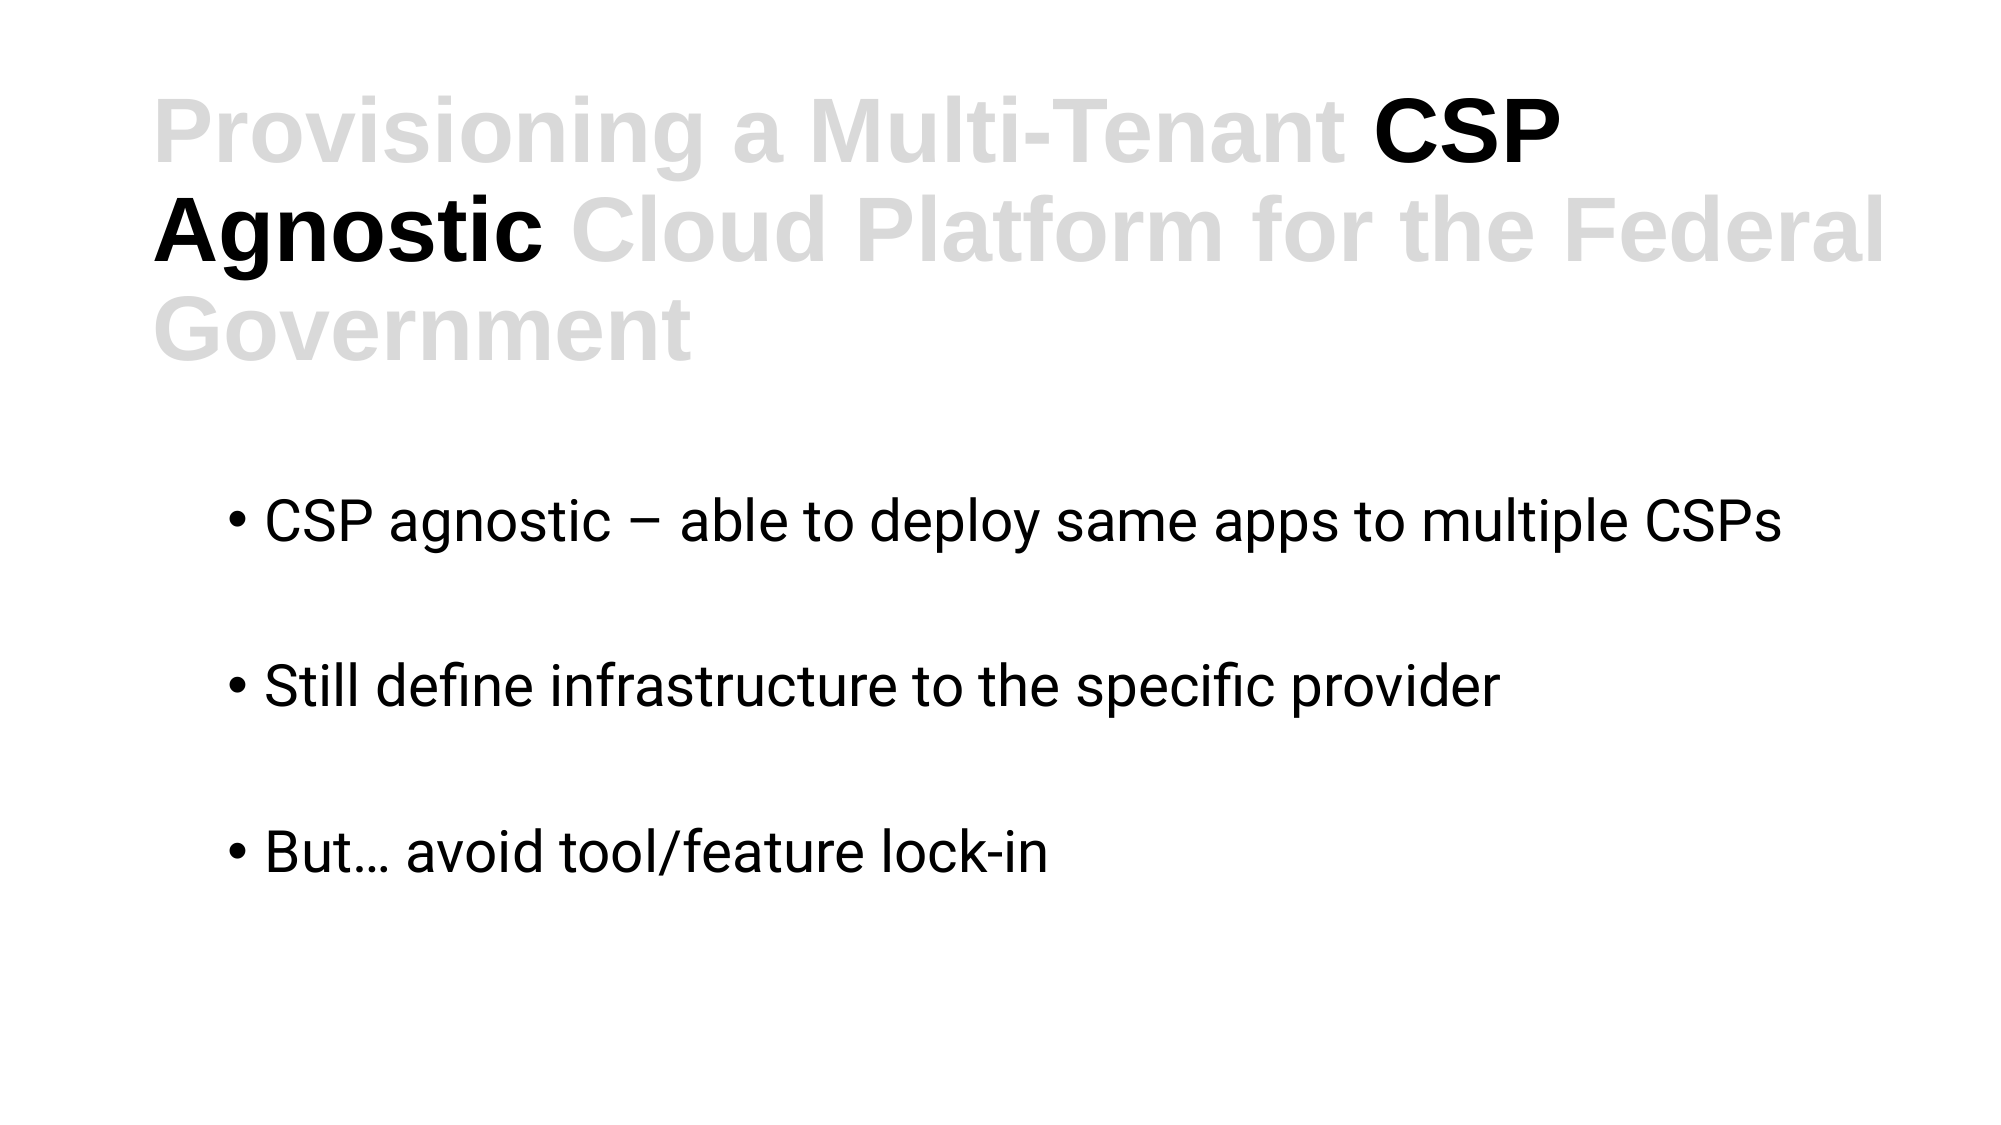

Provisioning a Multi-Tenant CSP Agnostic Cloud Platform for the Federal Government

CSP agnostic – able to deploy same apps to multiple CSPs

Still define infrastructure to the specific provider

But… avoid tool/feature lock-in